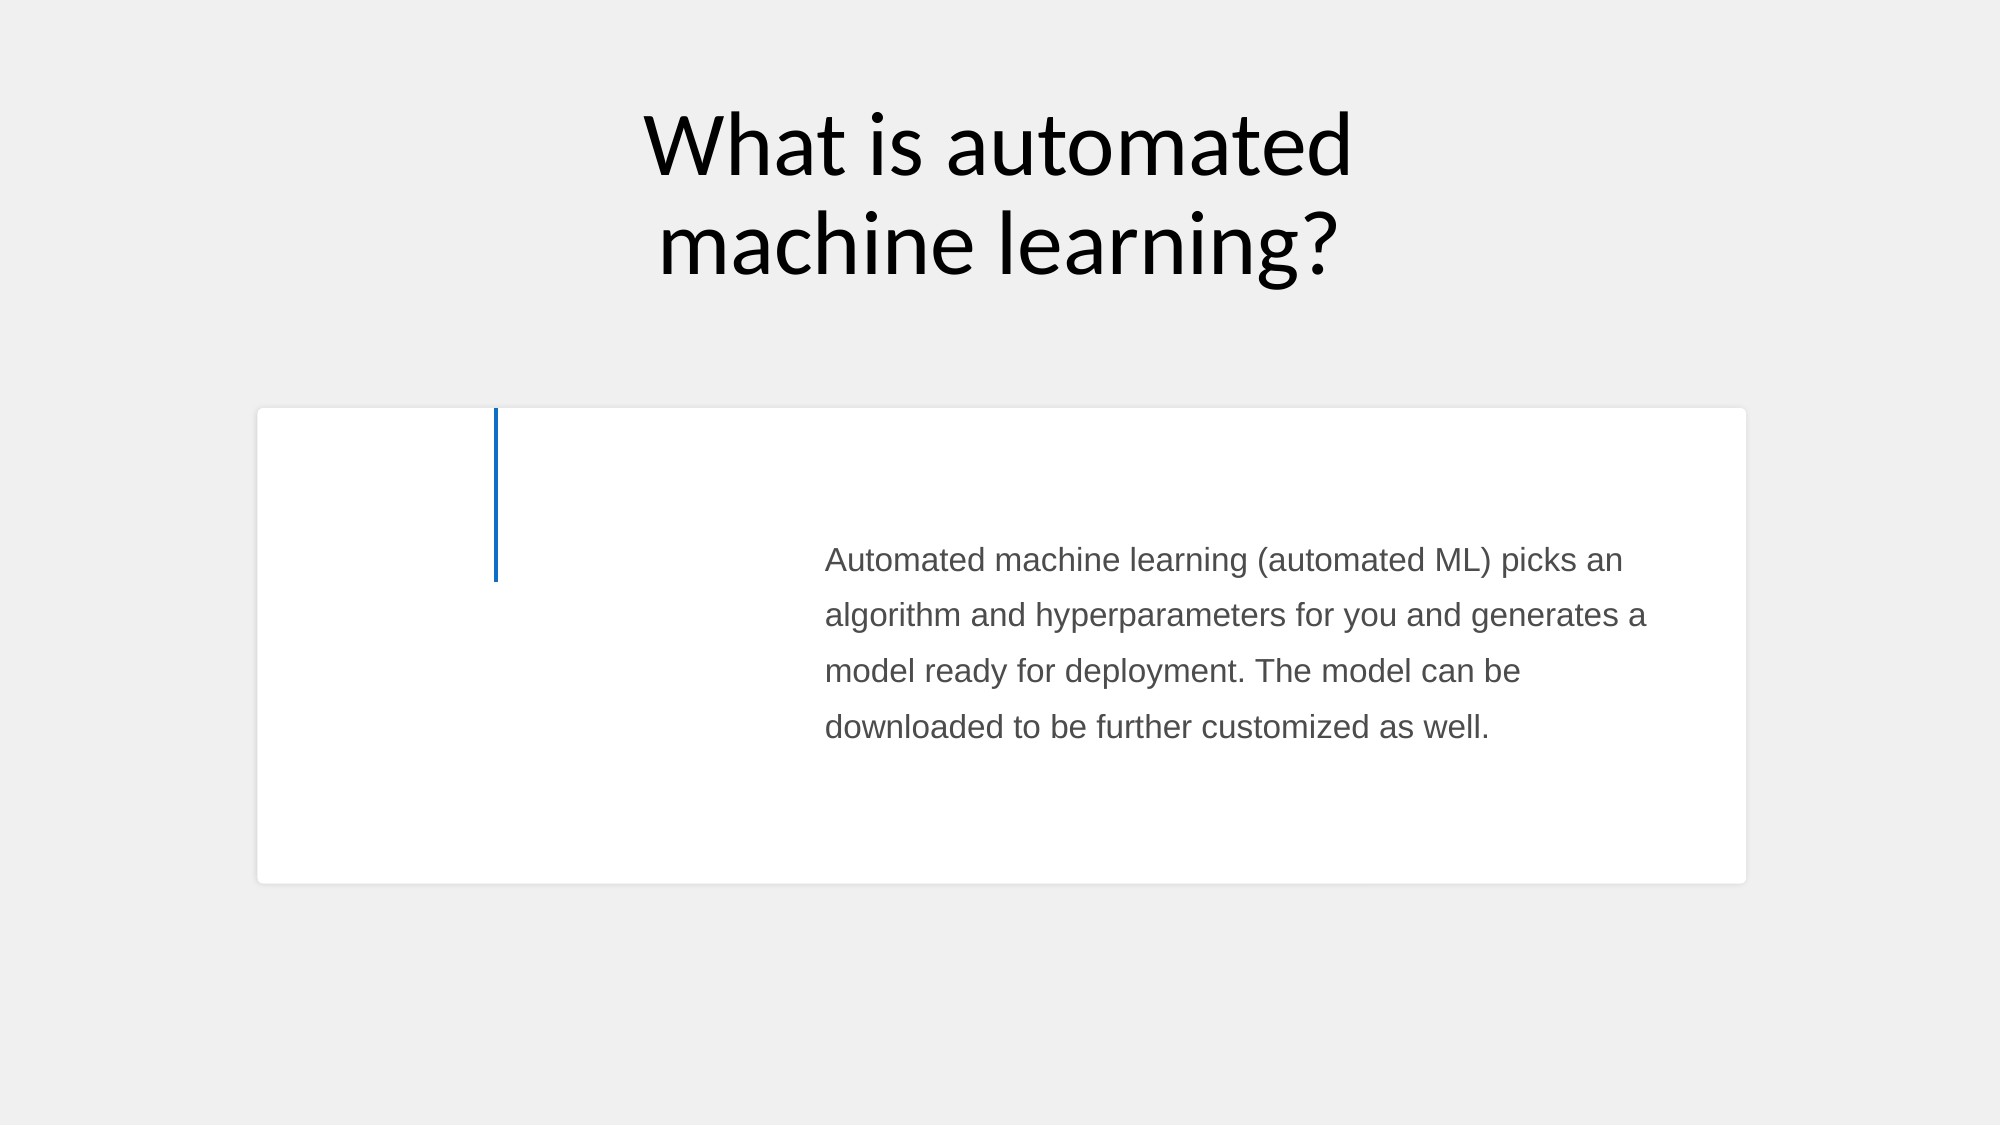

What is automated machine learning?

Automated machine learning (automated ML) picks an algorithm and hyperparameters for you and generates a model ready for deployment. The model can be downloaded to be further customized as well.